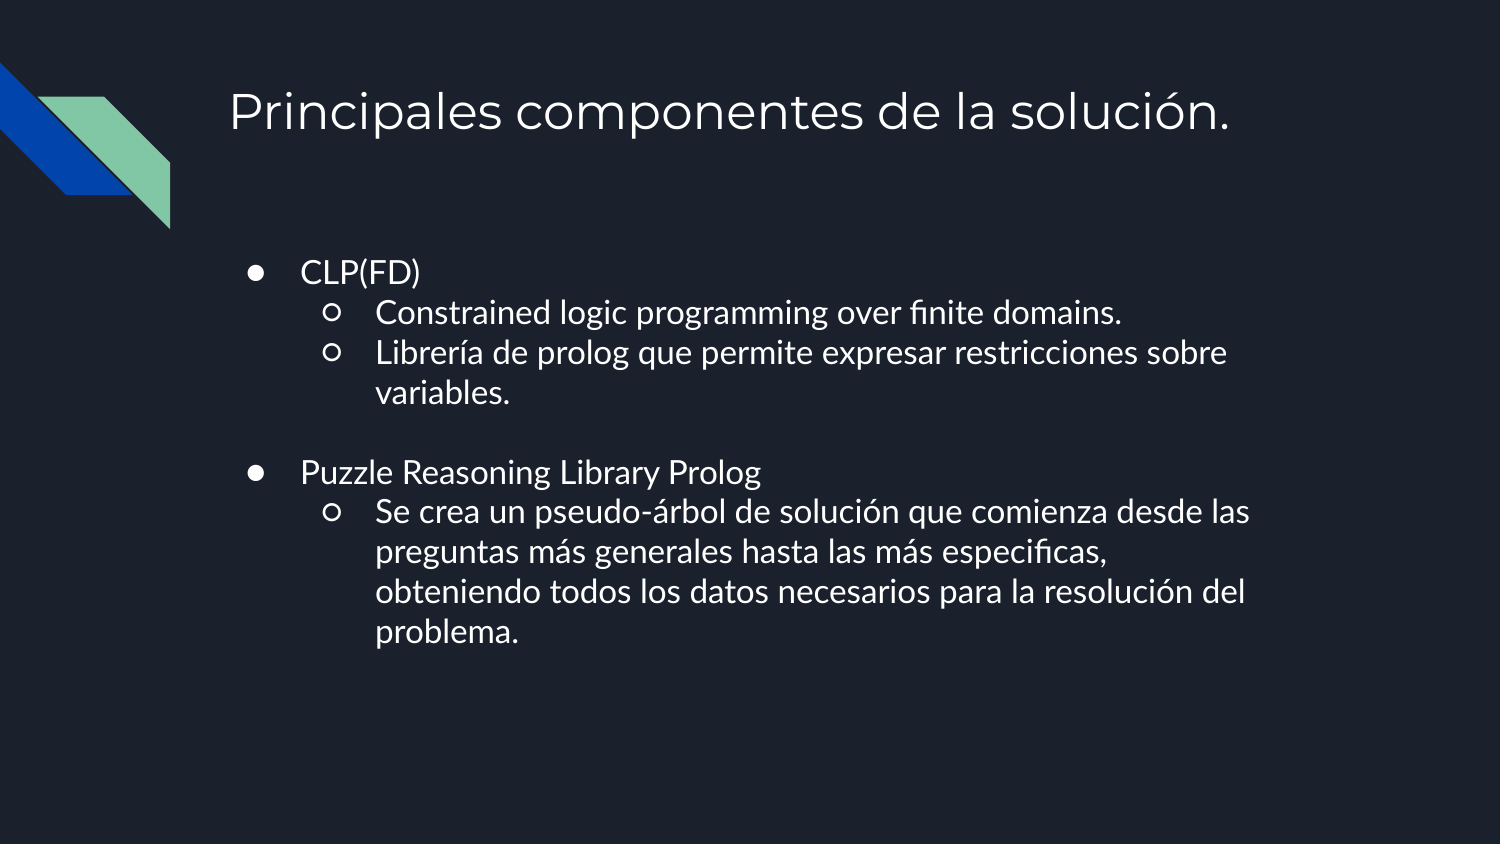

# Principales componentes de la solución.
CLP(FD)
Constrained logic programming over finite domains.
Librería de prolog que permite expresar restricciones sobre variables.

Puzzle Reasoning Library Prolog
Se crea un pseudo-árbol de solución que comienza desde las preguntas más generales hasta las más especificas, obteniendo todos los datos necesarios para la resolución del problema.